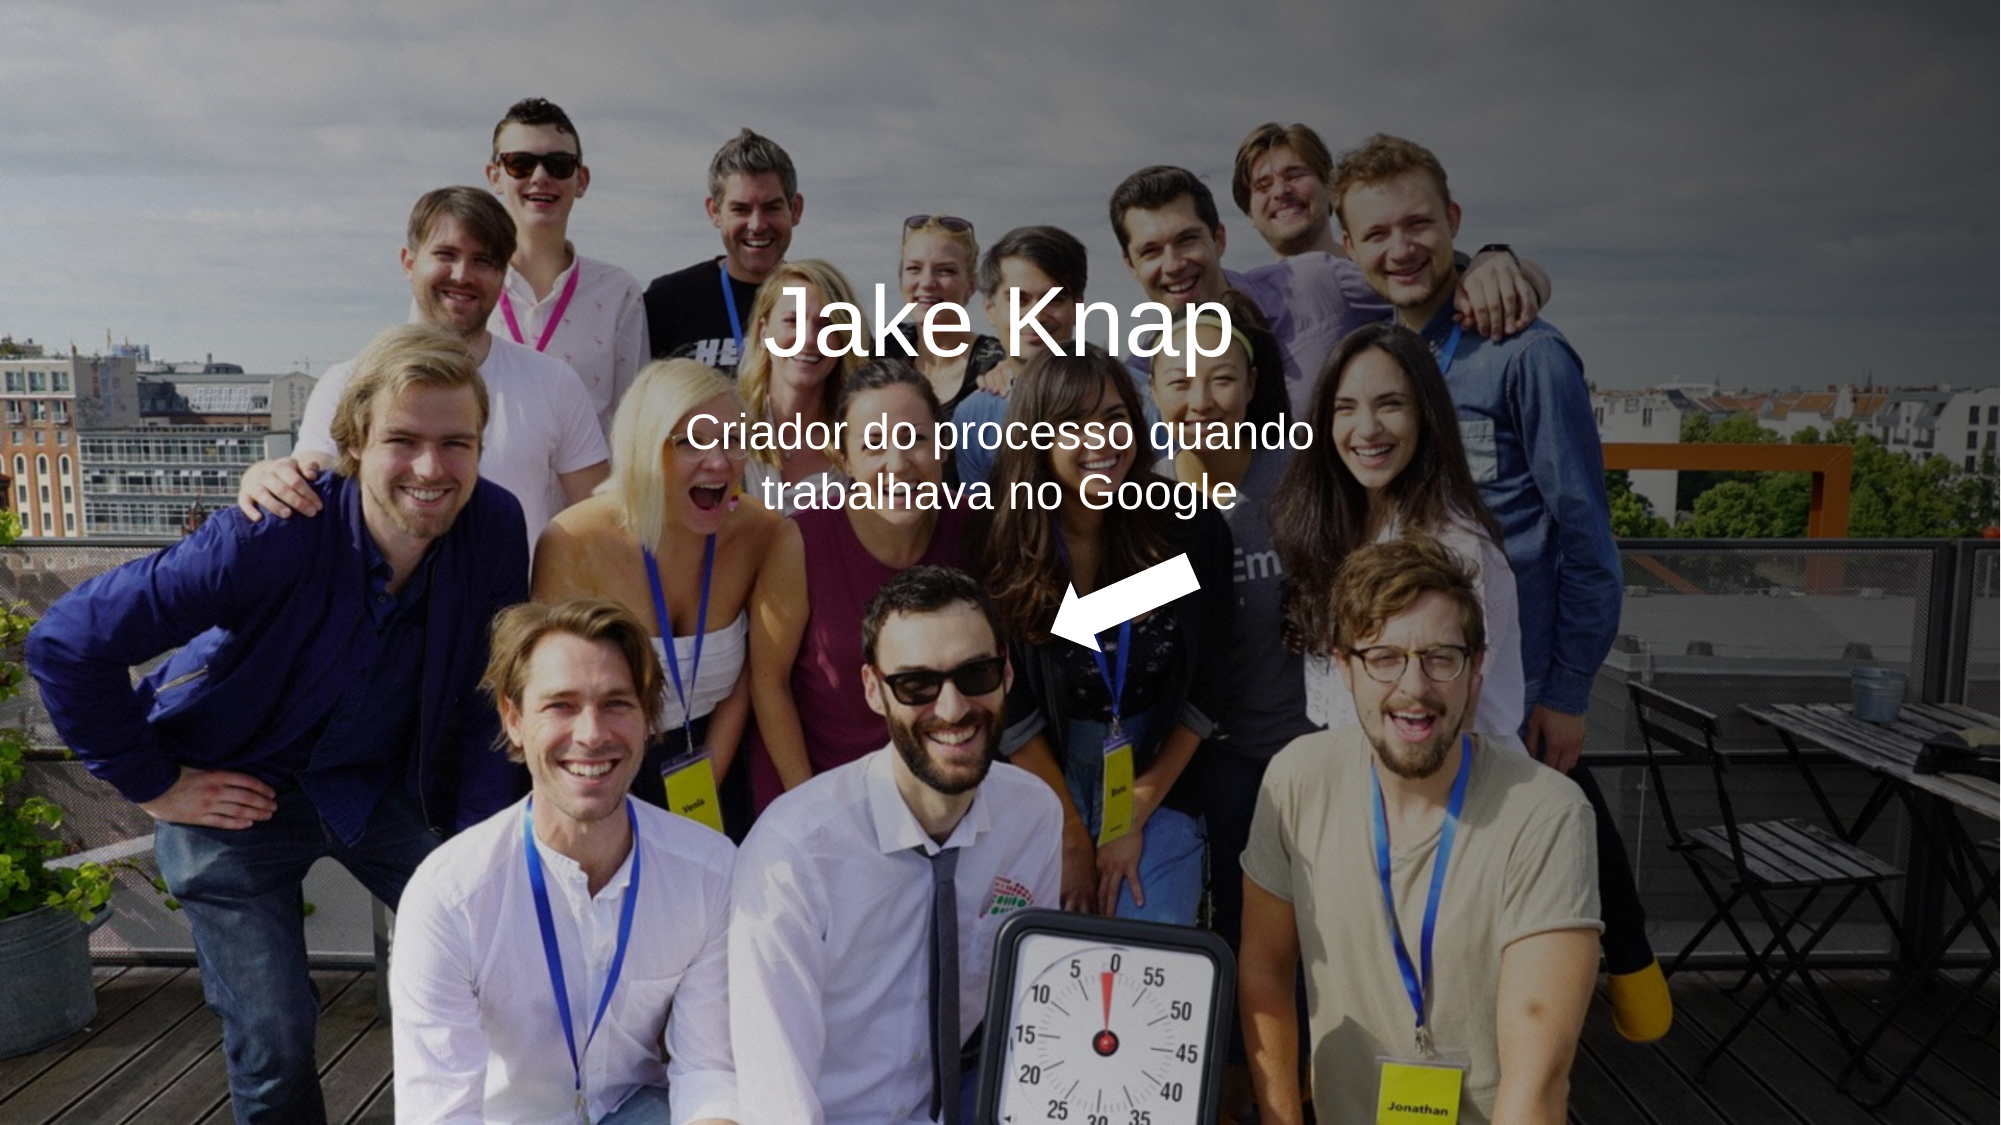

# Jake Knap
Criador do processo quando trabalhava no Google